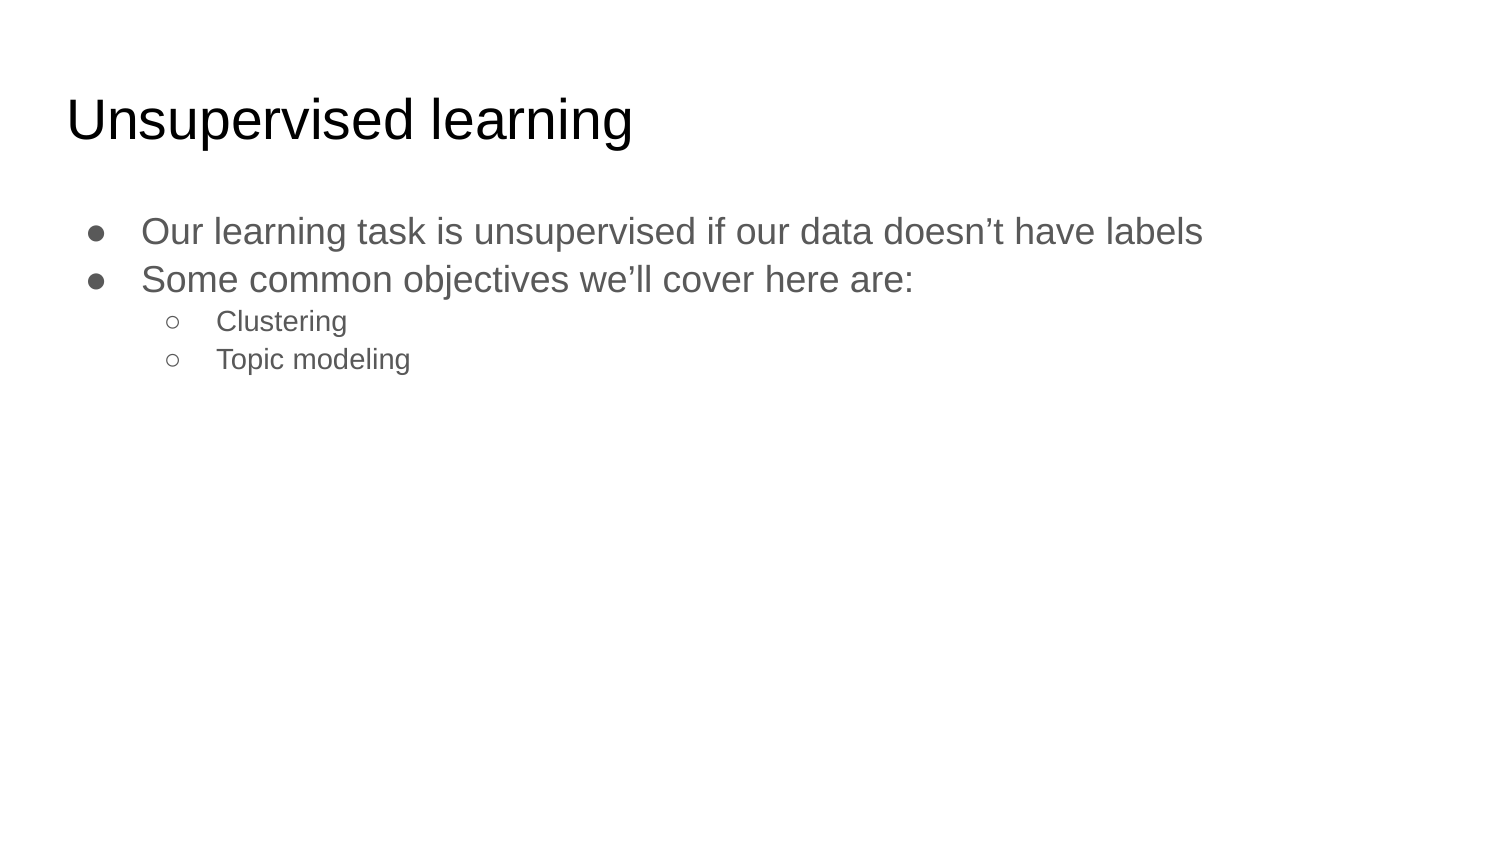

# Unsupervised learning
Our learning task is unsupervised if our data doesn’t have labels
Some common objectives we’ll cover here are:
Clustering
Topic modeling